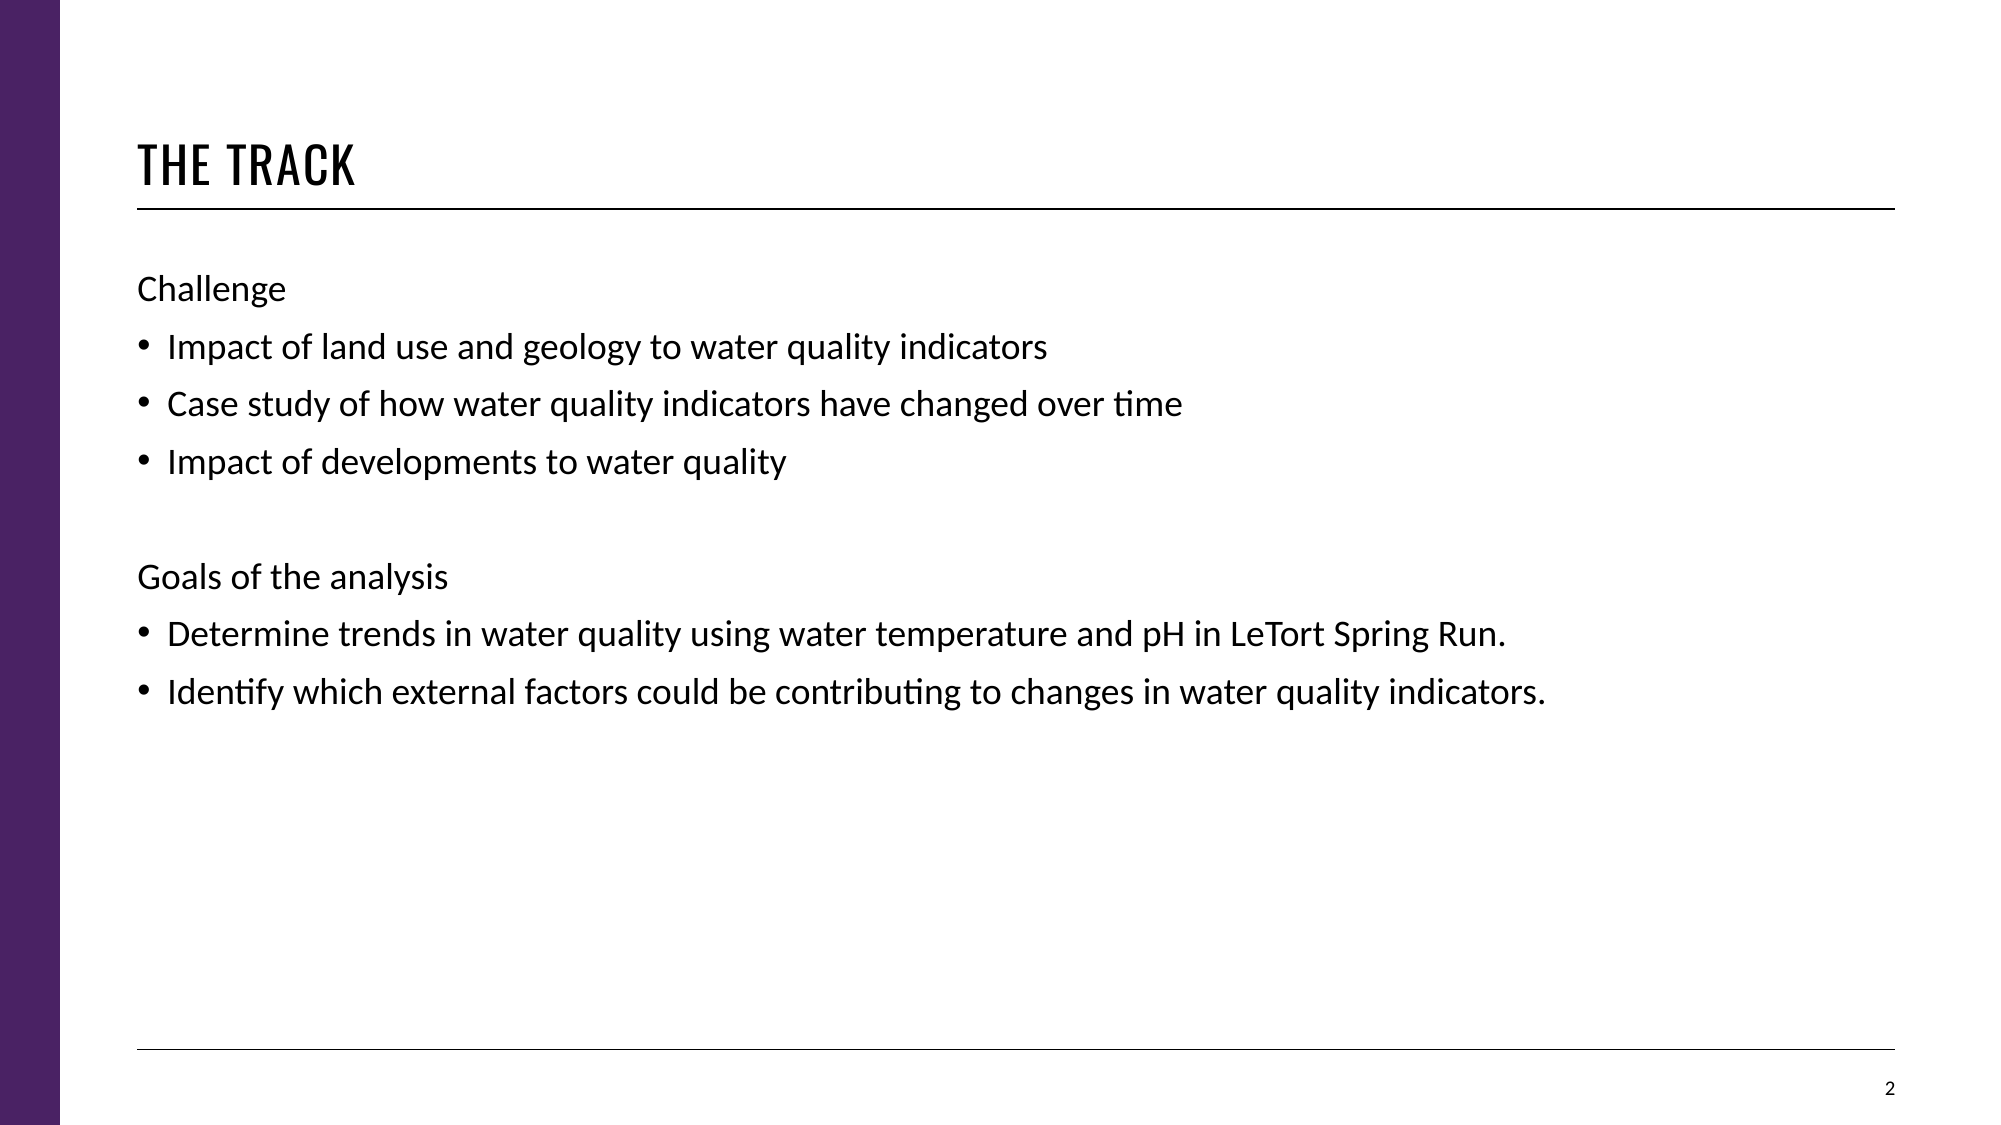

# The Track
Challenge
Impact of land use and geology to water quality indicators
Case study of how water quality indicators have changed over time
Impact of developments to water quality

Goals of the analysis
Determine trends in water quality using water temperature and pH in LeTort Spring Run.
Identify which external factors could be contributing to changes in water quality indicators.

2